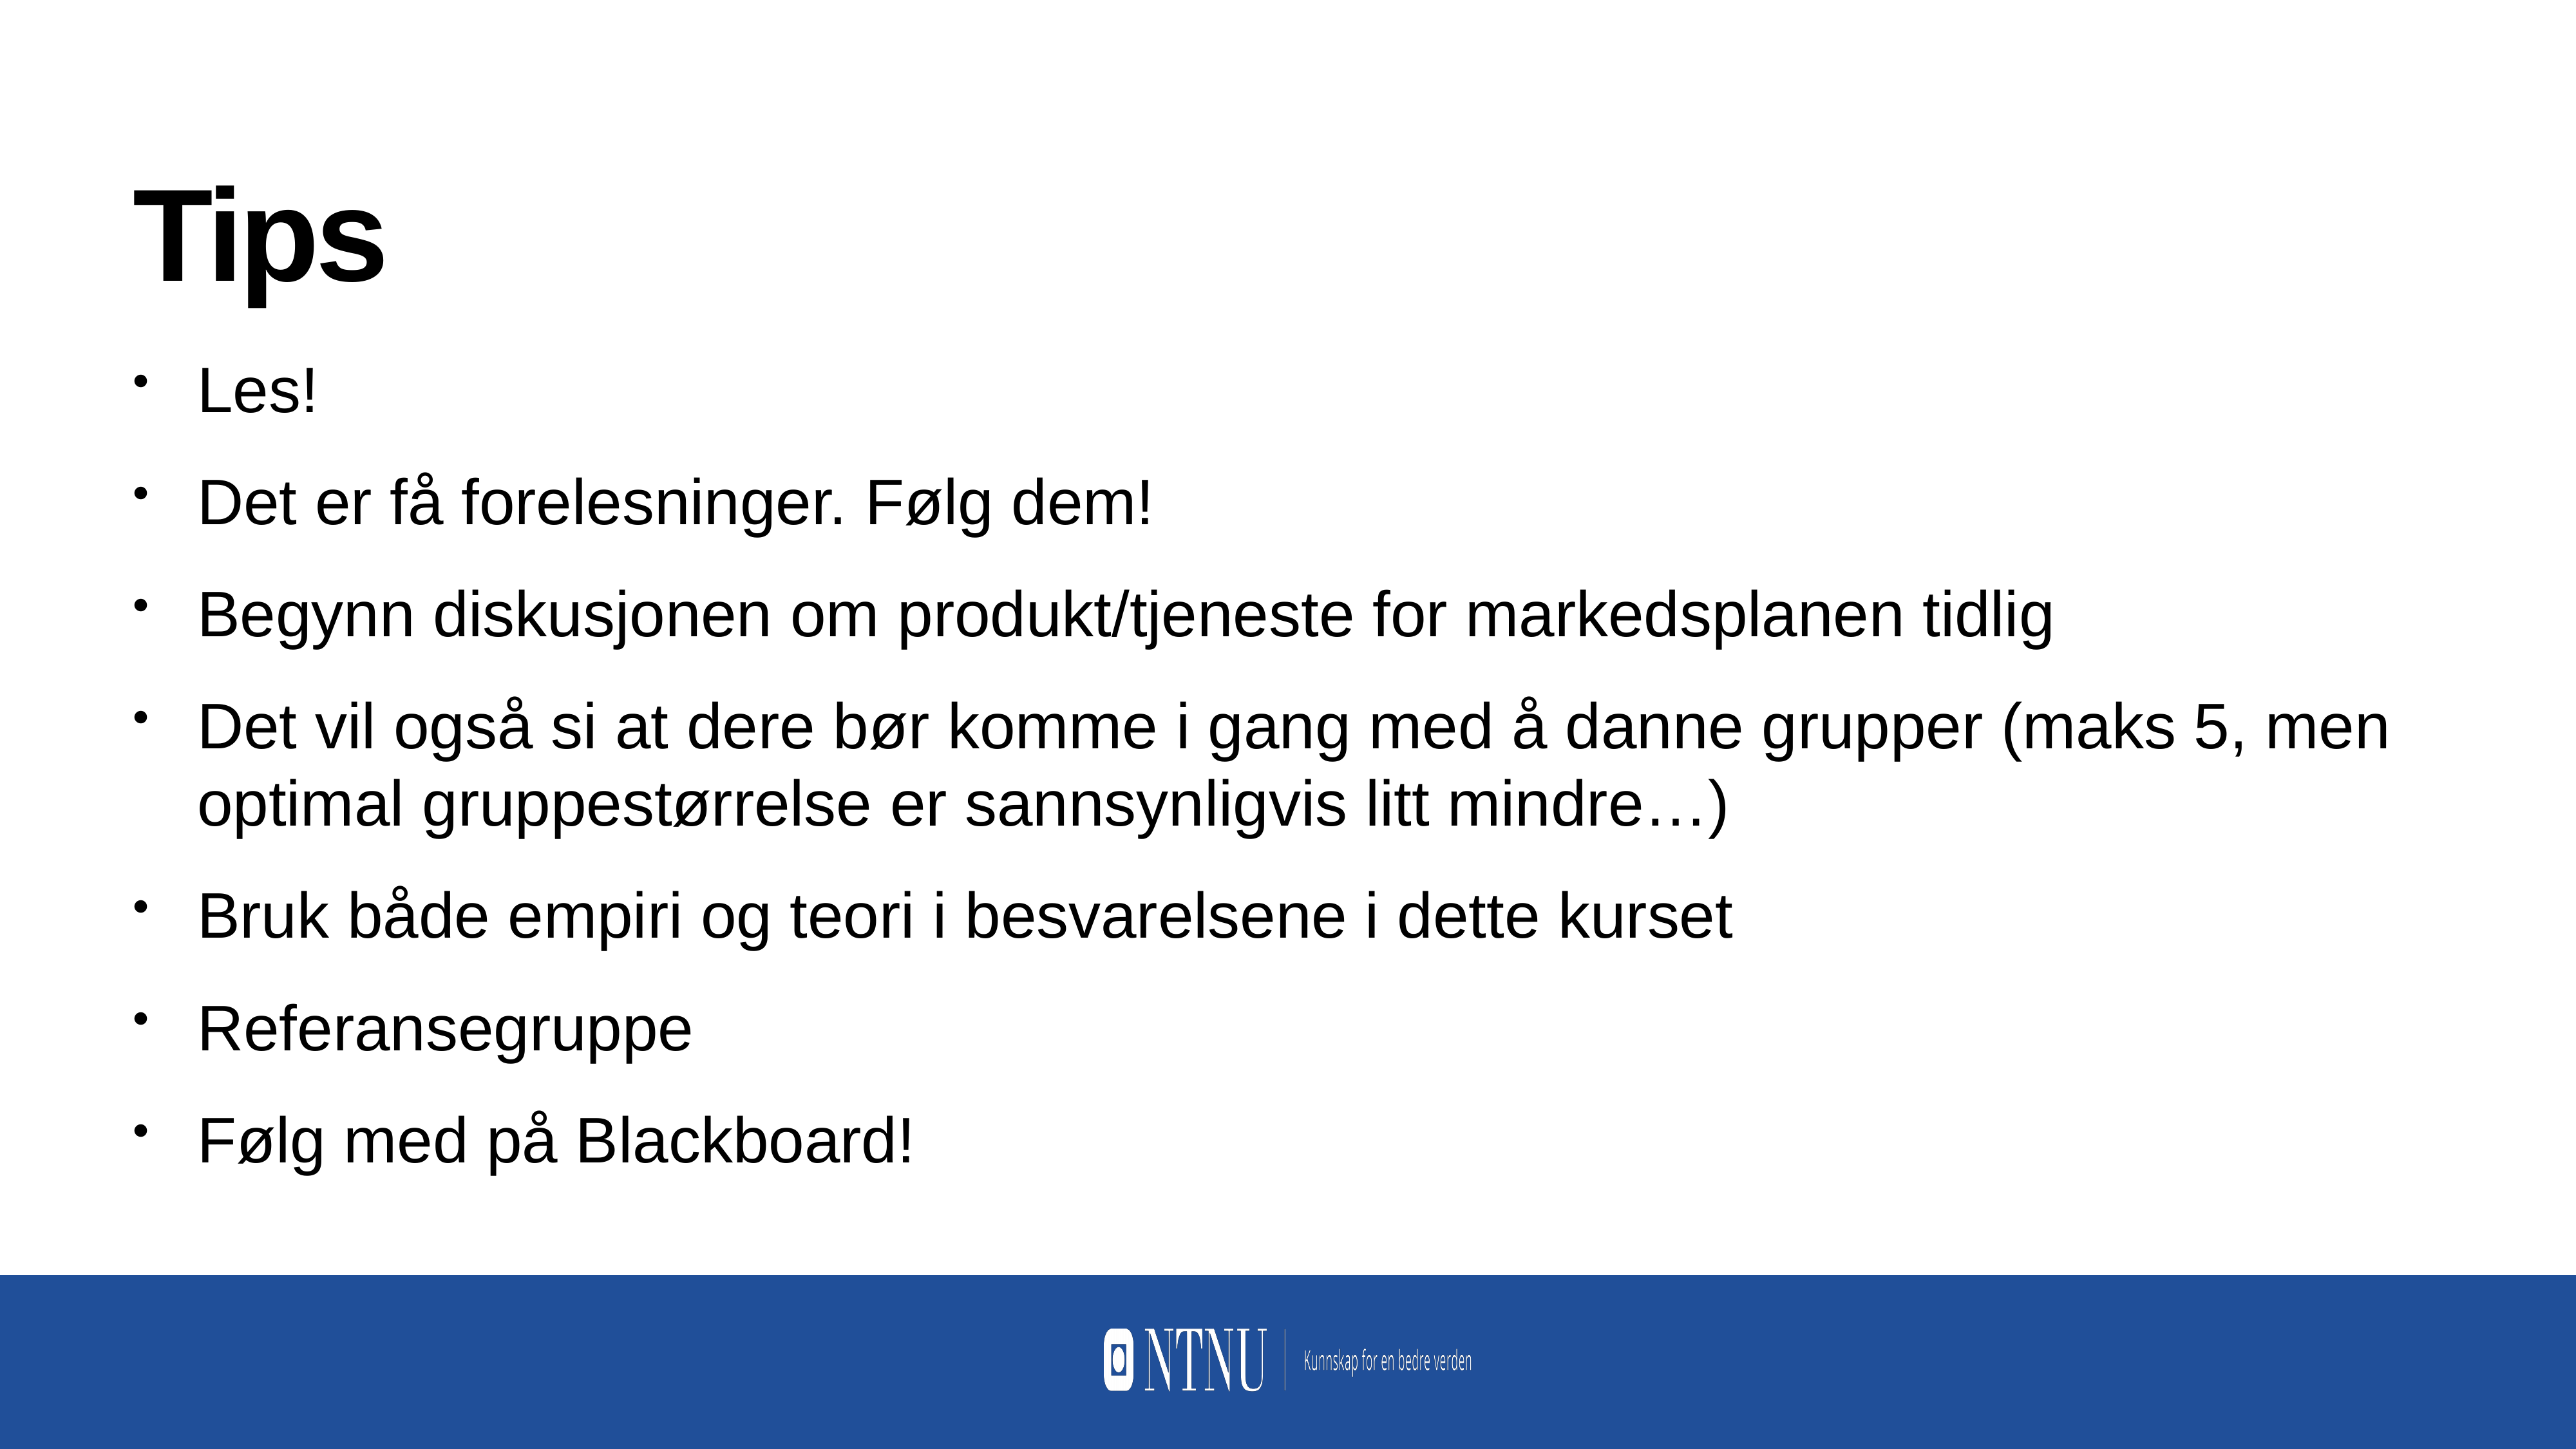

Tips
Les!
Det er få forelesninger. Følg dem!
Begynn diskusjonen om produkt/tjeneste for markedsplanen tidlig
Det vil også si at dere bør komme i gang med å danne grupper (maks 5, men optimal gruppestørrelse er sannsynligvis litt mindre…)
Bruk både empiri og teori i besvarelsene i dette kurset
Referansegruppe
Følg med på Blackboard!